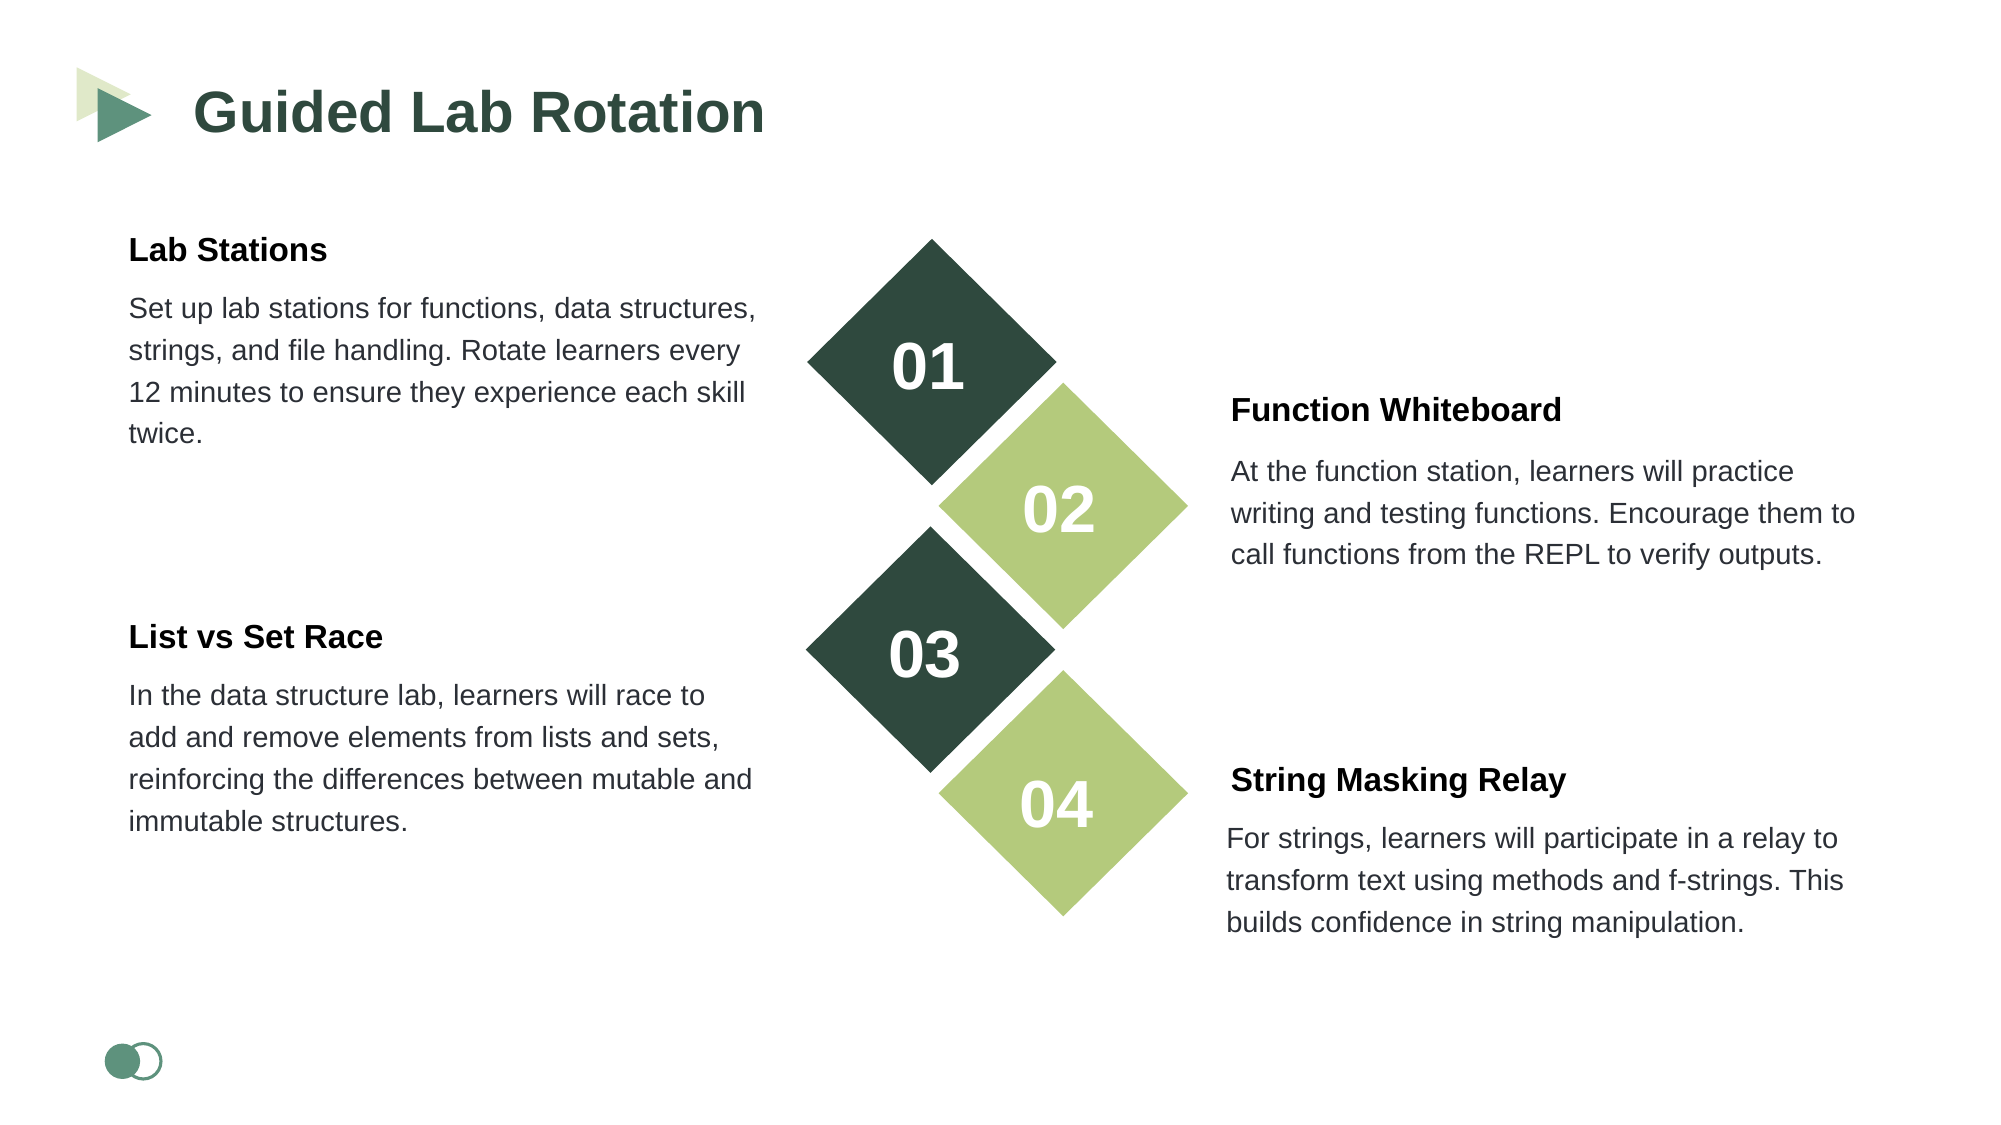

Guided Lab Rotation

Lab Stations

Set up lab stations for functions, data structures, strings, and file handling. Rotate learners every 12 minutes to ensure they experience each skill twice.

01
Function Whiteboard

At the function station, learners will practice writing and testing functions. Encourage them to call functions from the REPL to verify outputs.

02

03
List vs Set Race
In the data structure lab, learners will race to add and remove elements from lists and sets, reinforcing the differences between mutable and immutable structures.

04
String Masking Relay
For strings, learners will participate in a relay to transform text using methods and f-strings. This builds confidence in string manipulation.